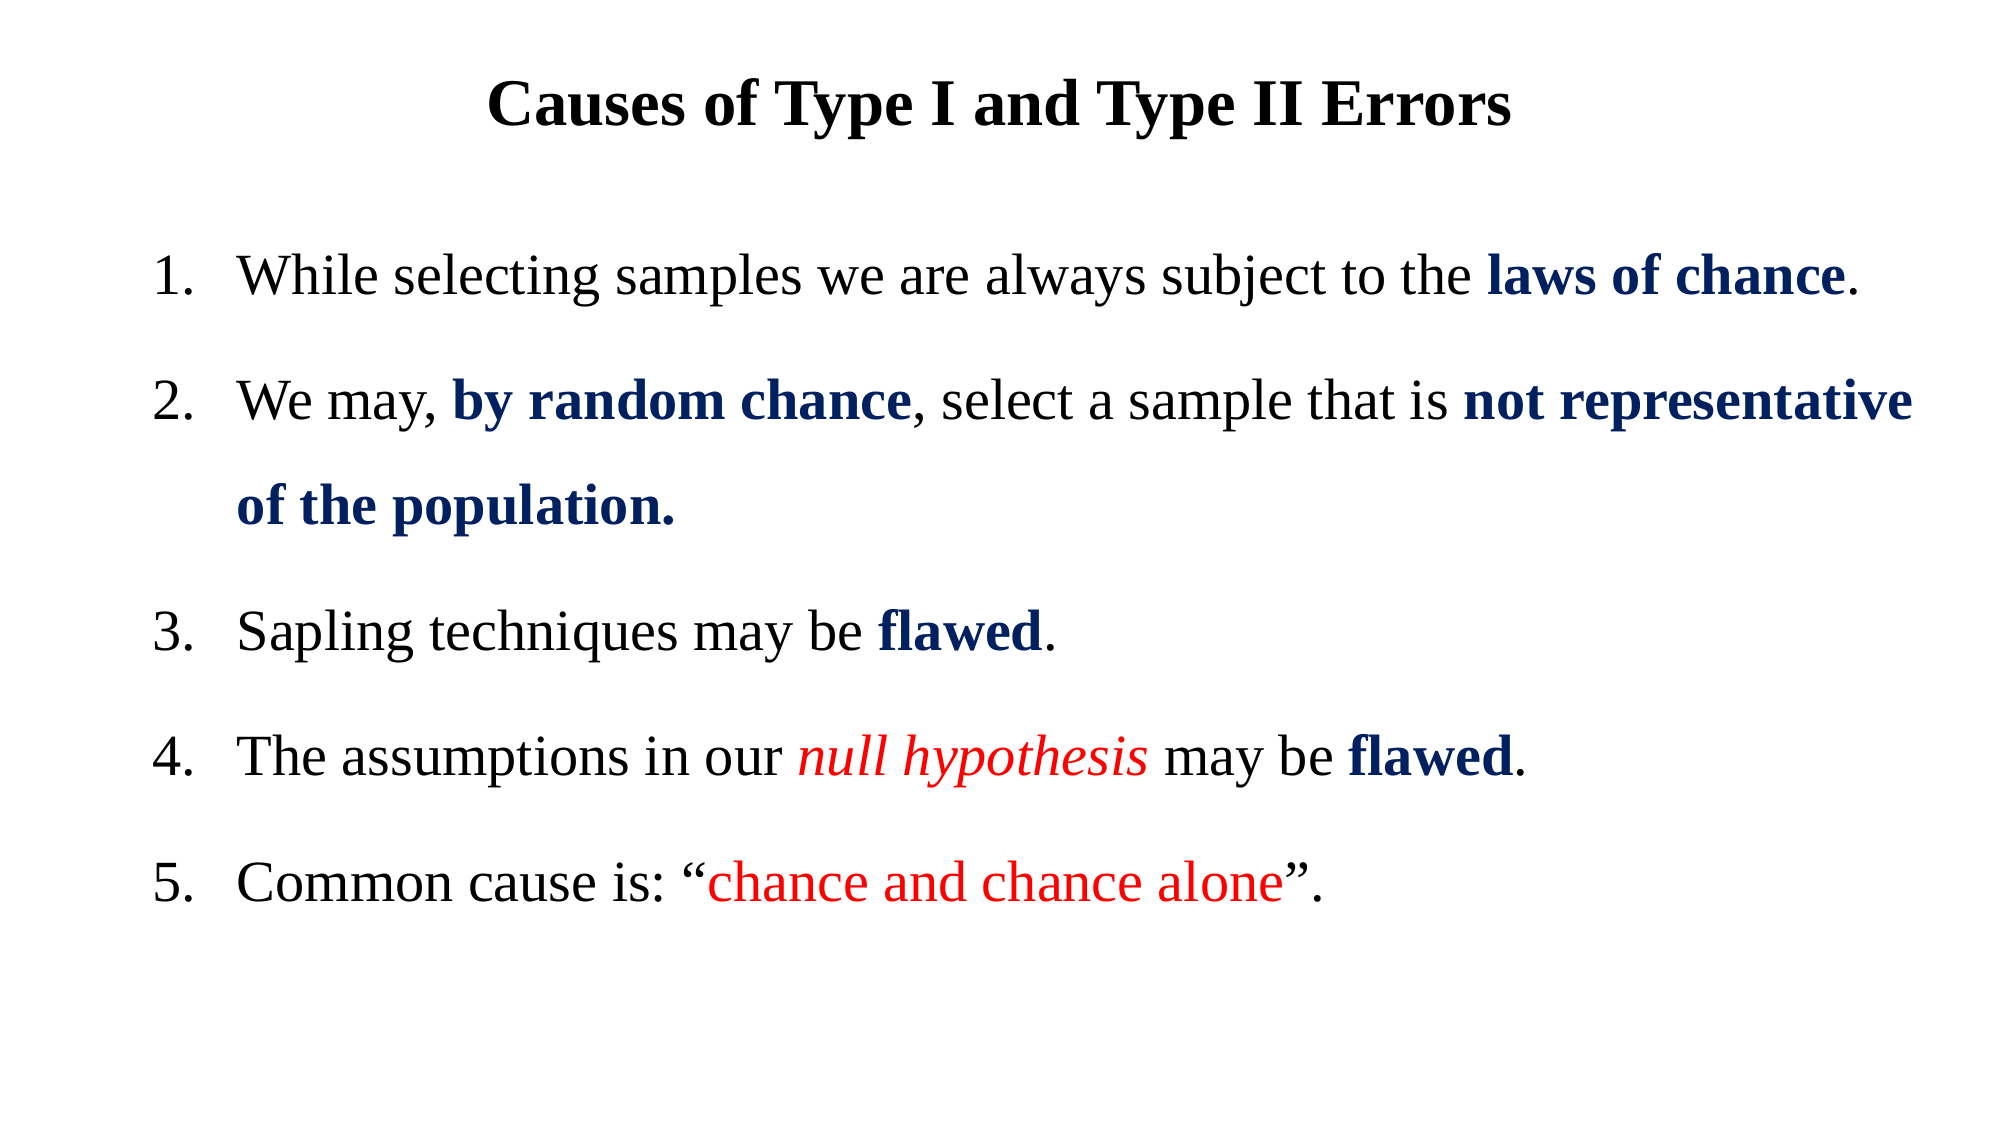

# Causes of Type I and Type II Errors
While selecting samples we are always subject to the laws of chance.
We may, by random chance, select a sample that is not representative of the population.
Sapling techniques may be flawed.
The assumptions in our null hypothesis may be flawed.
Common cause is: “chance and chance alone”.